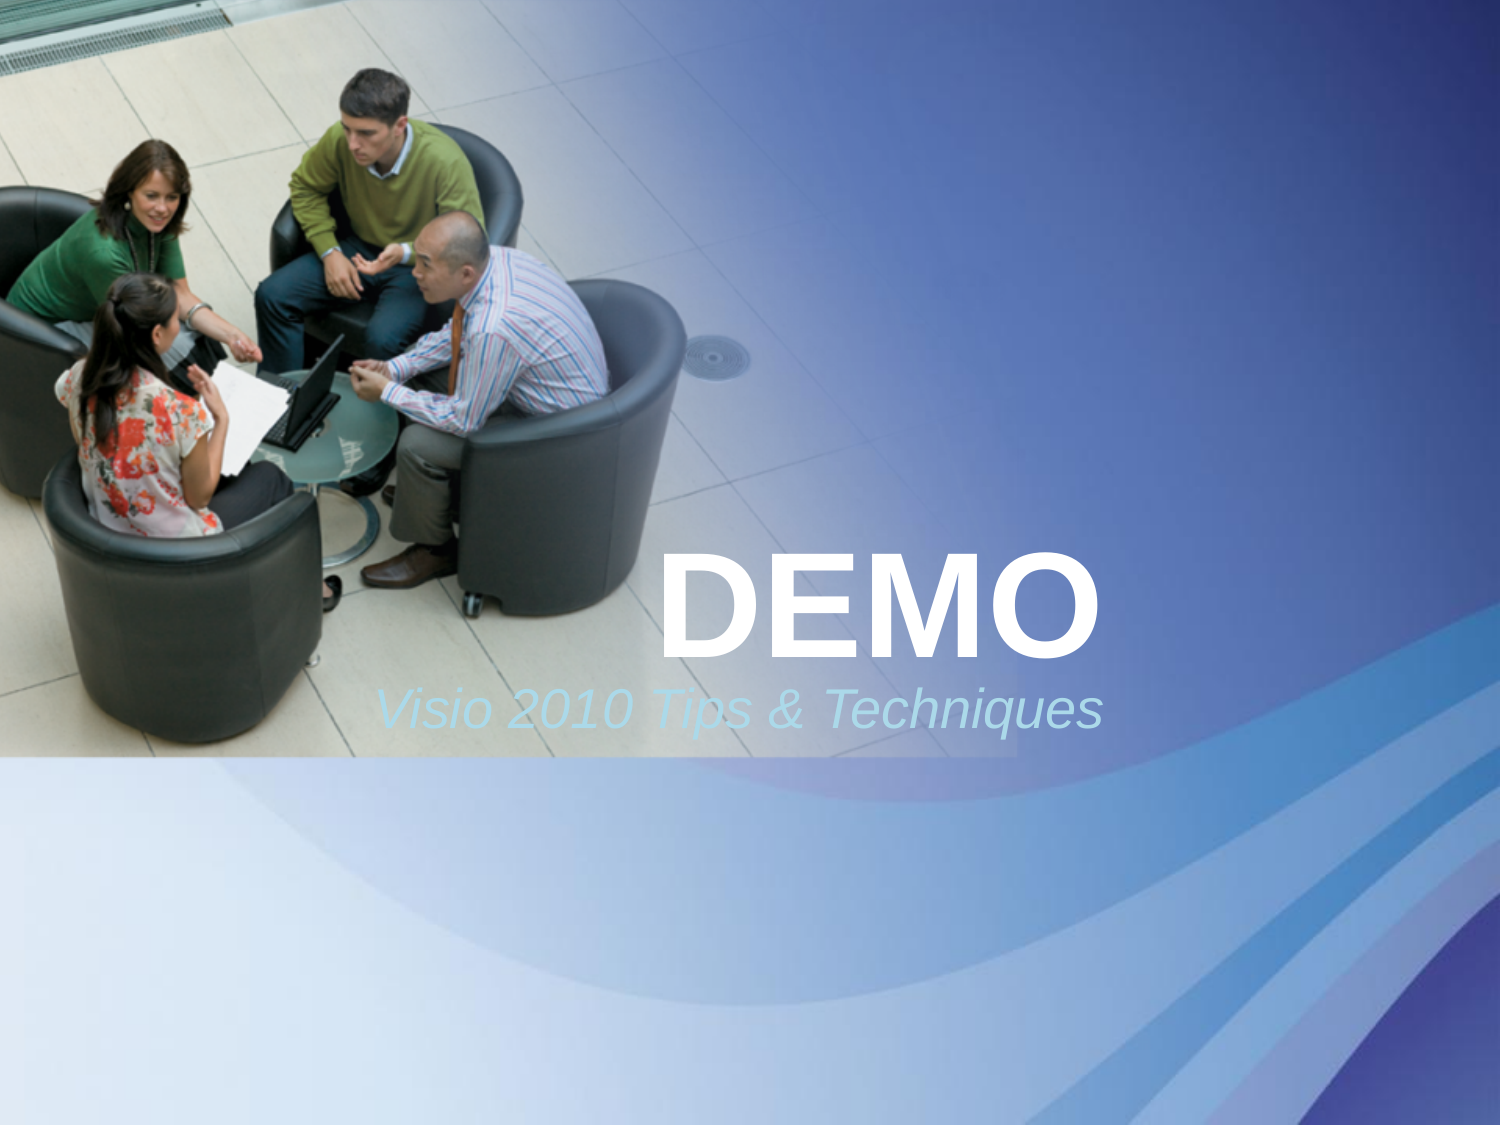

# DEMO
Visio 2010 Tips & Techniques